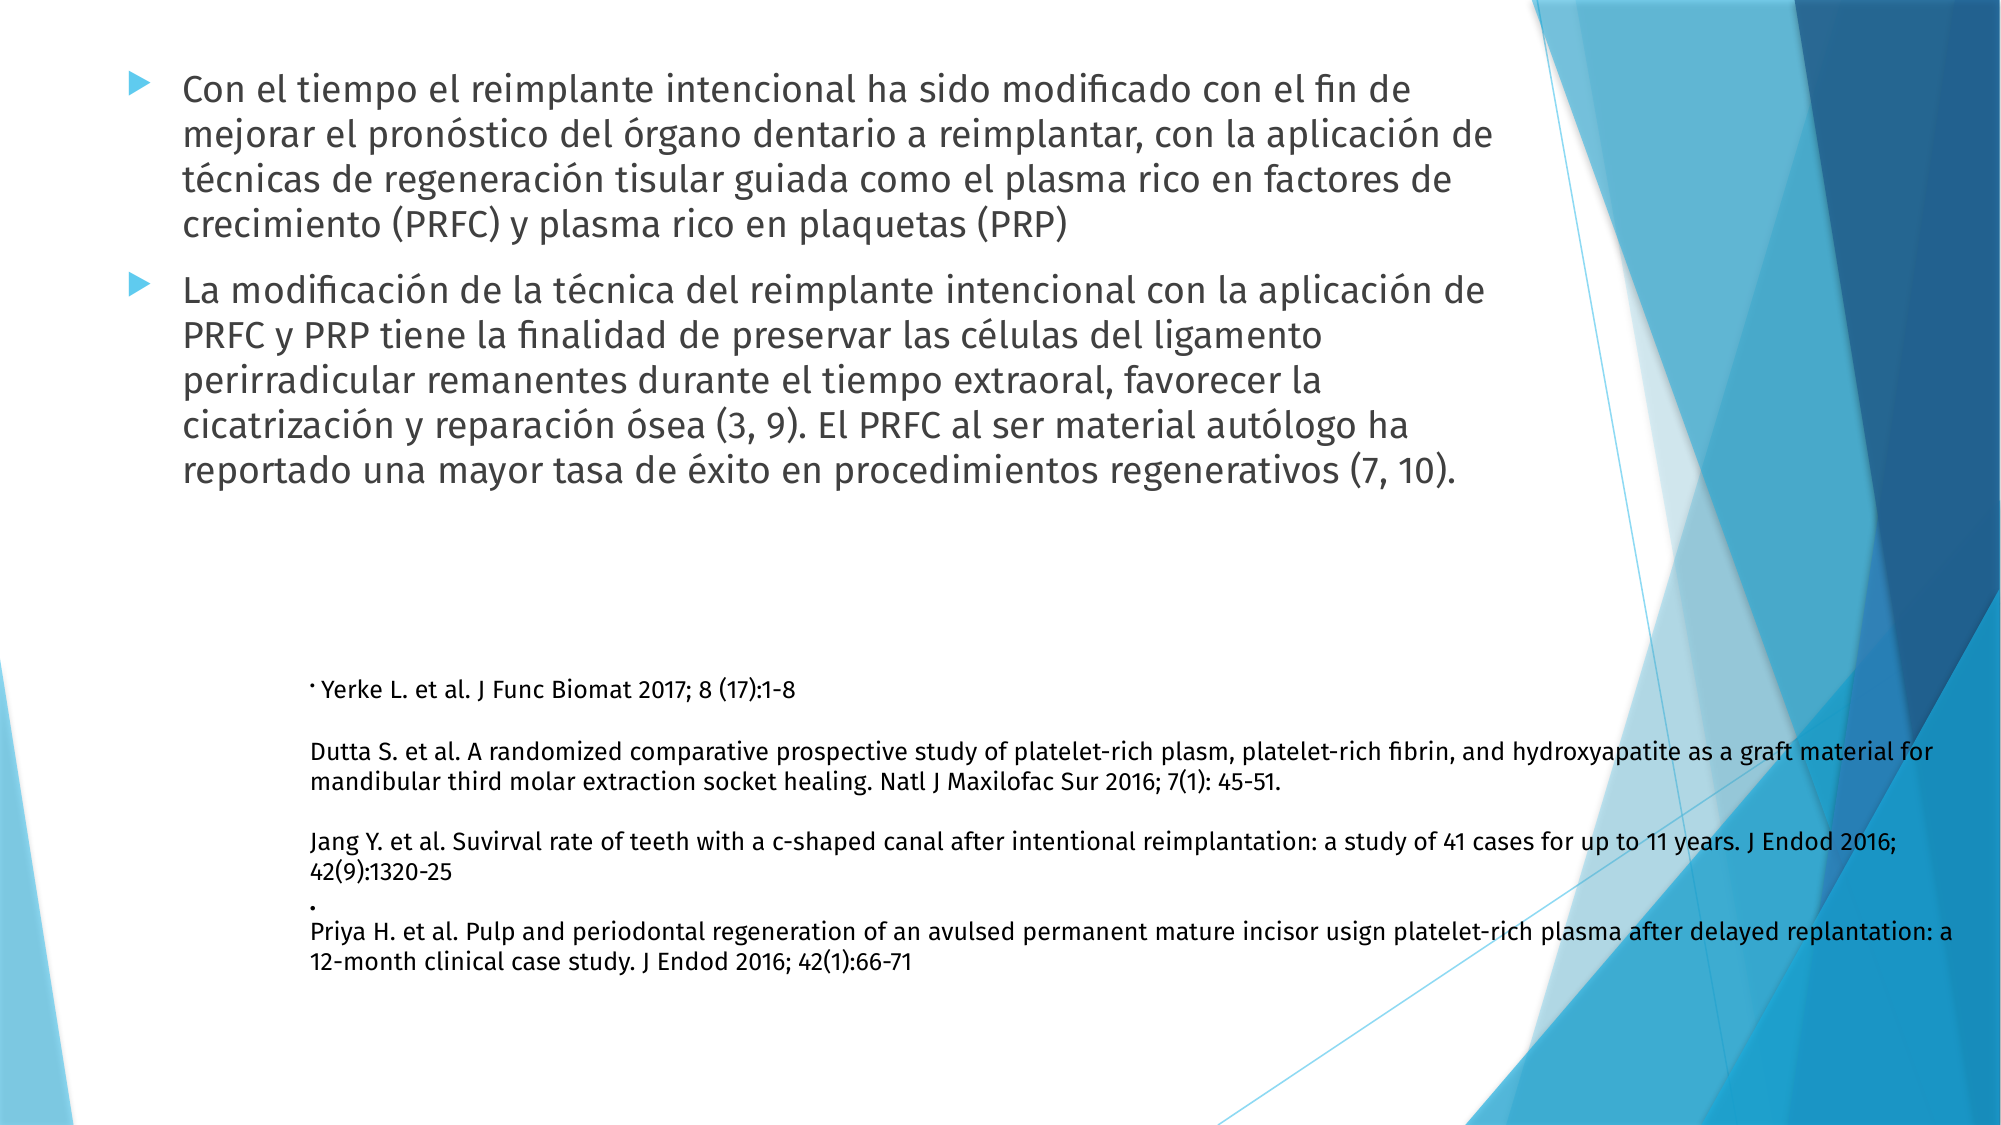

Con el tiempo el reimplante intencional ha sido modificado con el fin de mejorar el pronóstico del órgano dentario a reimplantar, con la aplicación de técnicas de regeneración tisular guiada como el plasma rico en factores de crecimiento (PRFC) y plasma rico en plaquetas (PRP)
La modificación de la técnica del reimplante intencional con la aplicación de PRFC y PRP tiene la finalidad de preservar las células del ligamento perirradicular remanentes durante el tiempo extraoral, favorecer la cicatrización y reparación ósea (3, 9). El PRFC al ser material autólogo ha reportado una mayor tasa de éxito en procedimientos regenerativos (7, 10).

. Yerke L. et al. J Func Biomat 2017; 8 (17):1-8

Dutta S. et al. A randomized comparative prospective study of platelet-rich plasm, platelet-rich fibrin, and hydroxyapatite as a graft material for mandibular third molar extraction socket healing. Natl J Maxilofac Sur 2016; 7(1): 45-51.

Jang Y. et al. Suvirval rate of teeth with a c-shaped canal after intentional reimplantation: a study of 41 cases for up to 11 years. J Endod 2016; 42(9):1320-25
.
Priya H. et al. Pulp and periodontal regeneration of an avulsed permanent mature incisor usign platelet-rich plasma after delayed replantation: a 12-month clinical case study. J Endod 2016; 42(1):66-71